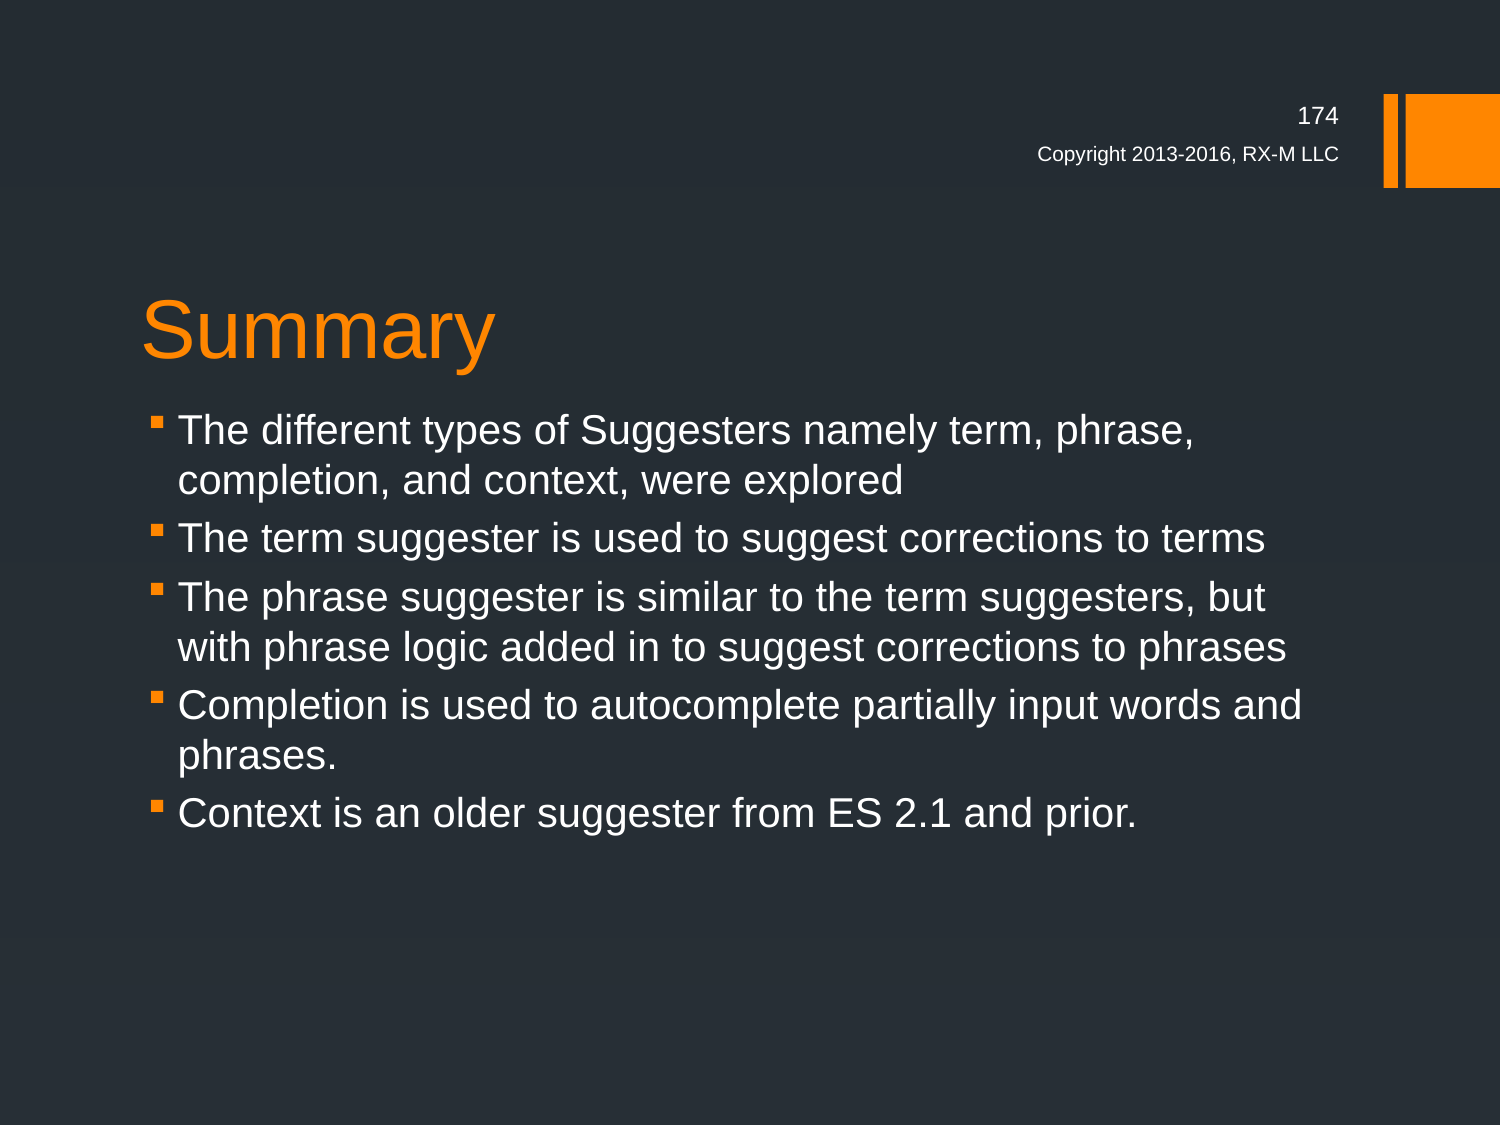

174
Copyright 2013-2016, RX-M LLC
# Summary
The different types of Suggesters namely term, phrase, completion, and context, were explored
The term suggester is used to suggest corrections to terms
The phrase suggester is similar to the term suggesters, but with phrase logic added in to suggest corrections to phrases
Completion is used to autocomplete partially input words and phrases.
Context is an older suggester from ES 2.1 and prior.